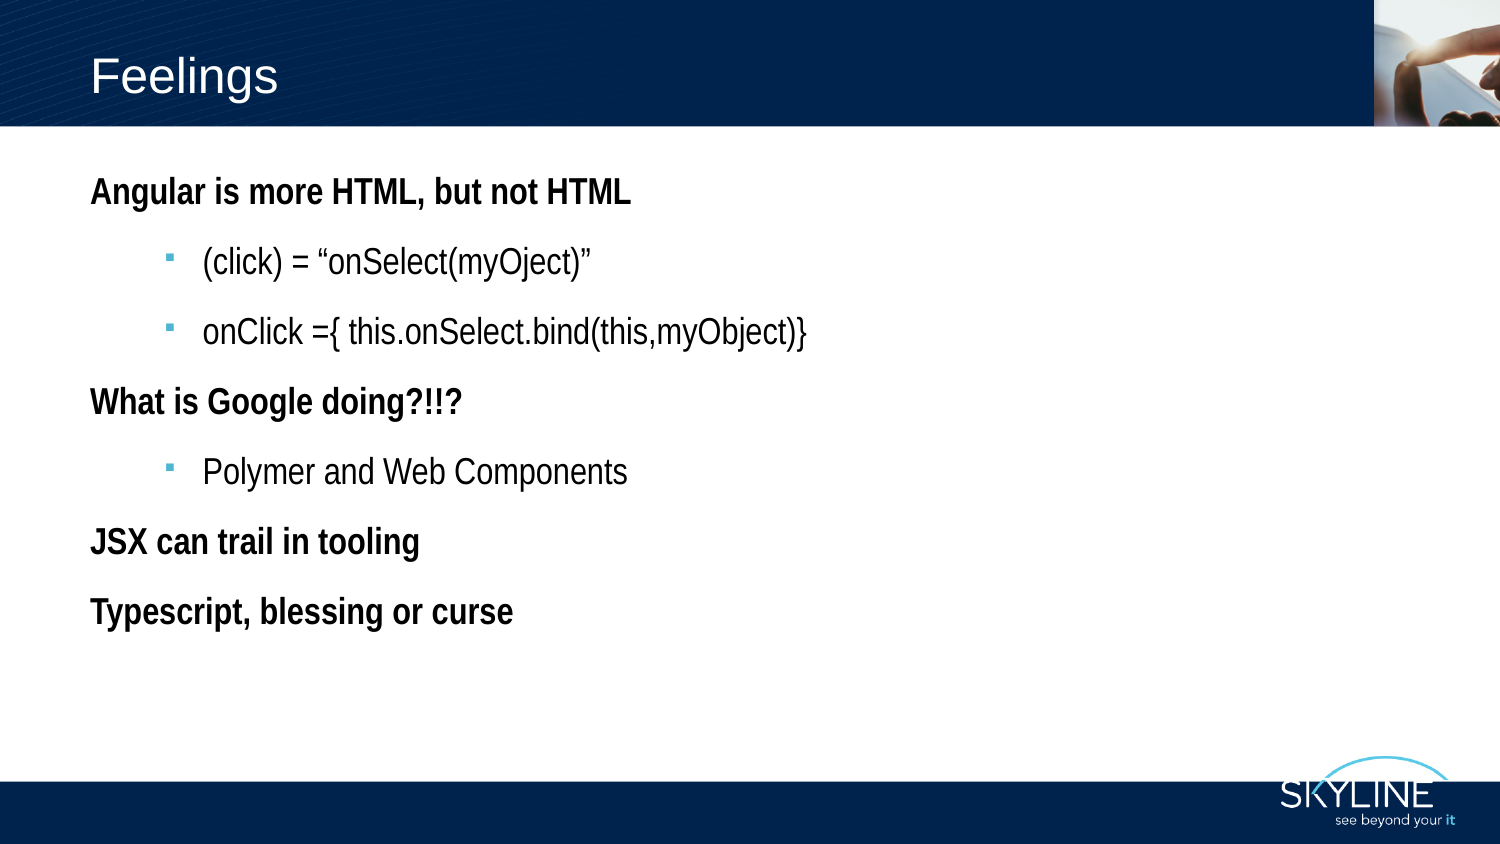

# Feelings
Angular is more HTML, but not HTML
(click) = “onSelect(myOject)”
onClick ={ this.onSelect.bind(this,myObject)}
What is Google doing?!!?
Polymer and Web Components
JSX can trail in tooling
Typescript, blessing or curse